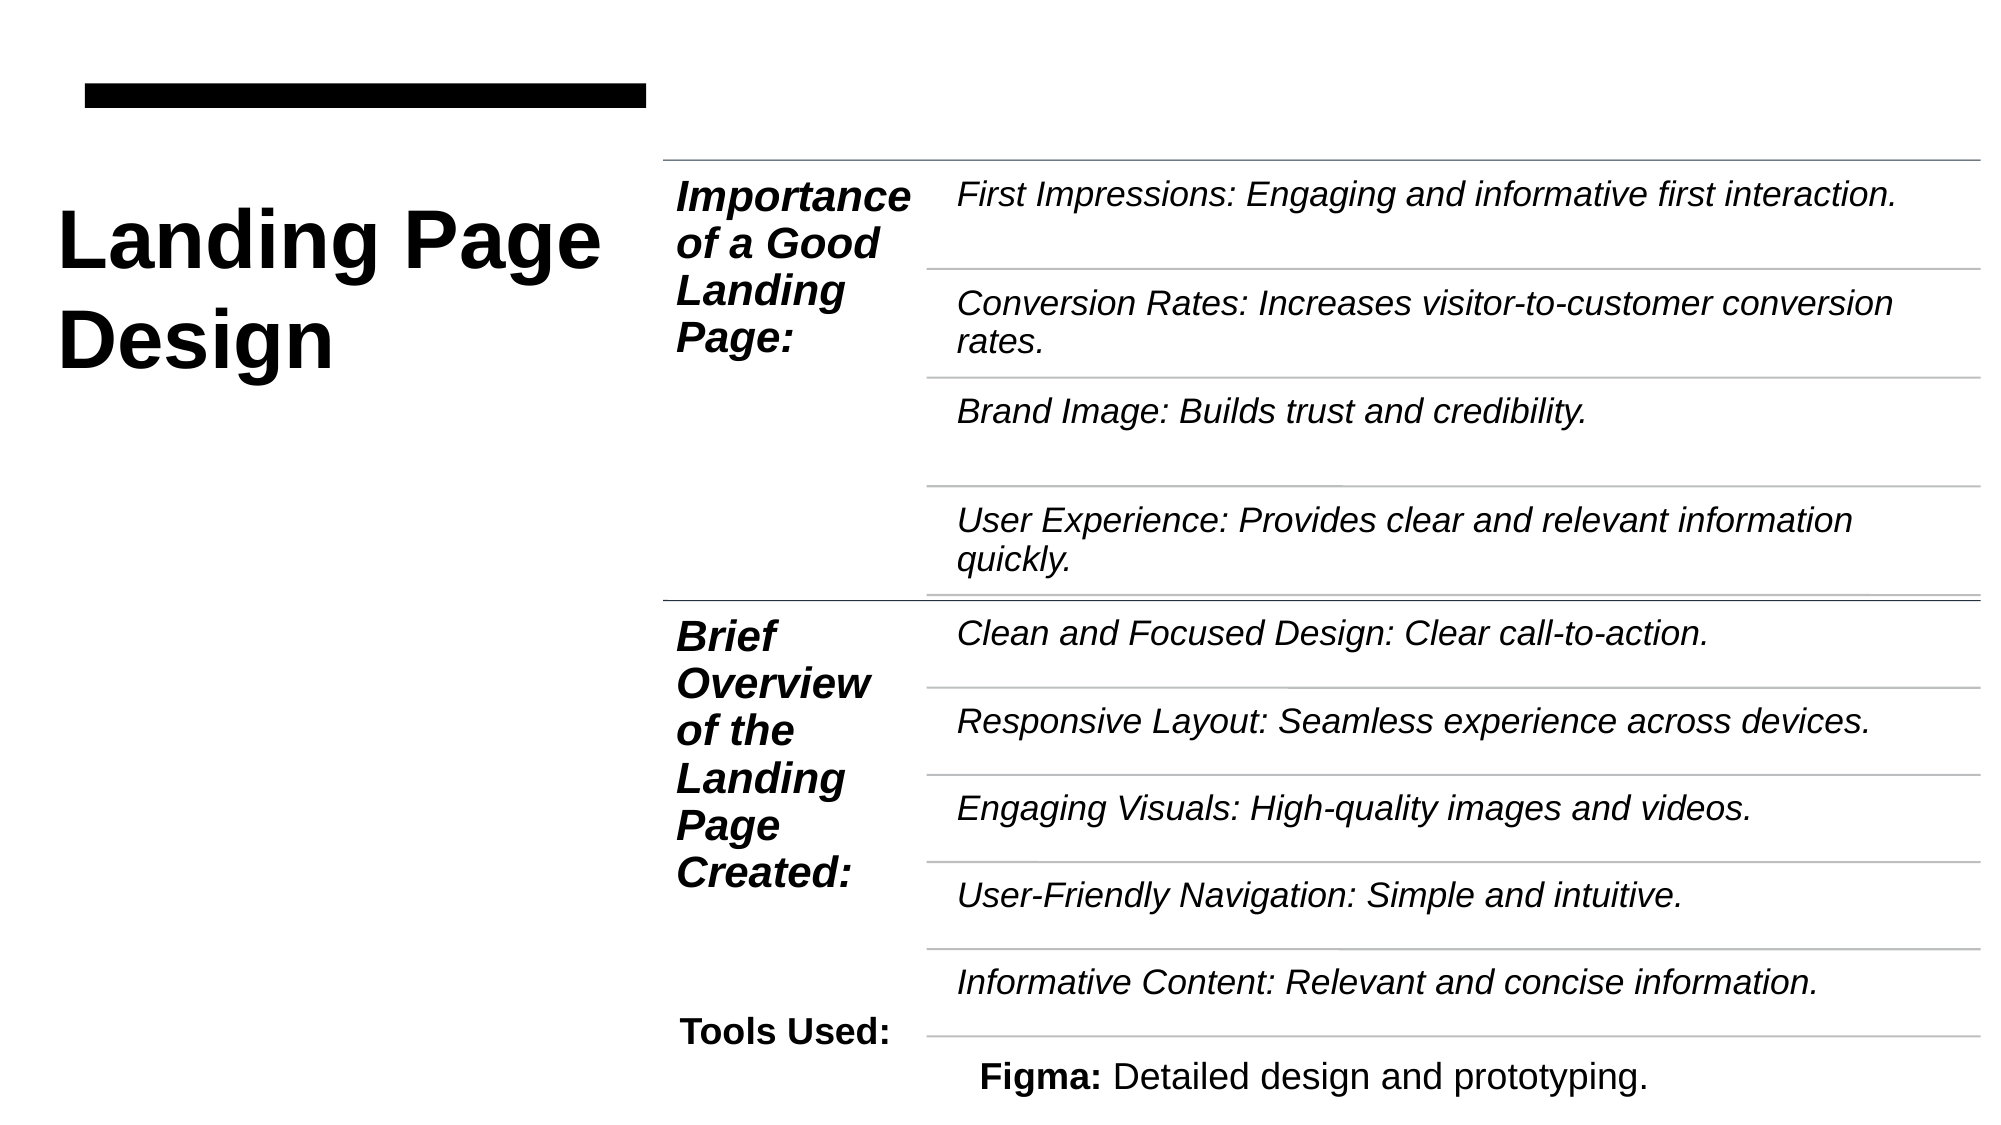

Importance of a Good Landing Page:
First Impressions: Engaging and informative first interaction.
Conversion Rates: Increases visitor-to-customer conversion rates.
Brand Image: Builds trust and credibility.
User Experience: Provides clear and relevant information quickly.
Brief Overview of the Landing Page Created:
Clean and Focused Design: Clear call-to-action.
Responsive Layout: Seamless experience across devices.
Engaging Visuals: High-quality images and videos.
User-Friendly Navigation: Simple and intuitive.
Informative Content: Relevant and concise information.
# Landing Page Design
Tools Used:
Figma: Detailed design and prototyping.